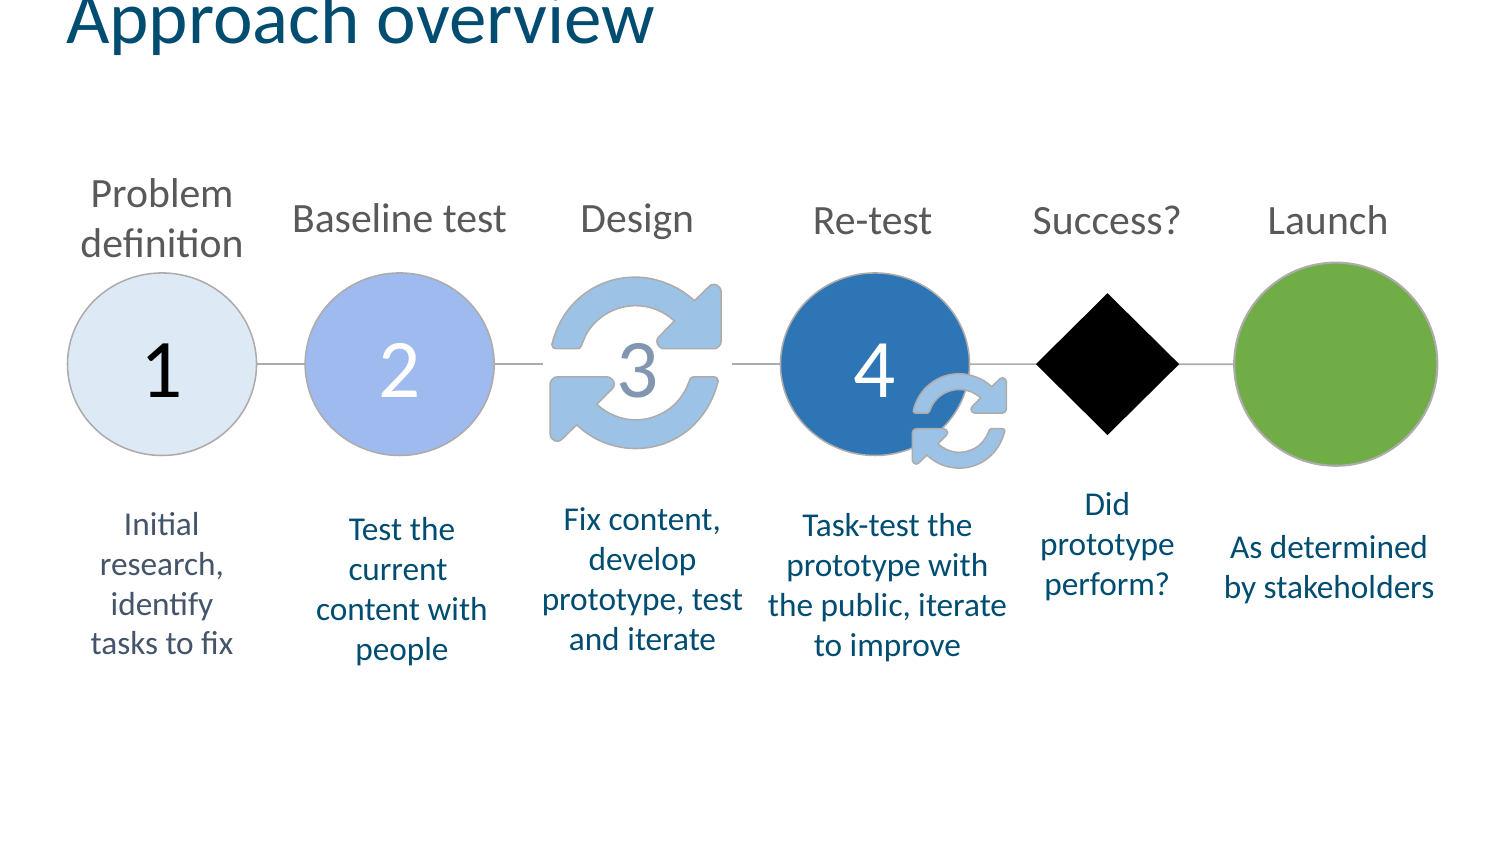

# Approach overview
Problem definition
Baseline test
Design
Re-test
1
2
3
4
Test the current  content with people
Fix content, develop prototype, test and iterate
Task-test the prototype with the public, iterate to improve
Initial research, identify tasks to fix
Success?
Launch

Did prototype perform?
As determined by stakeholders